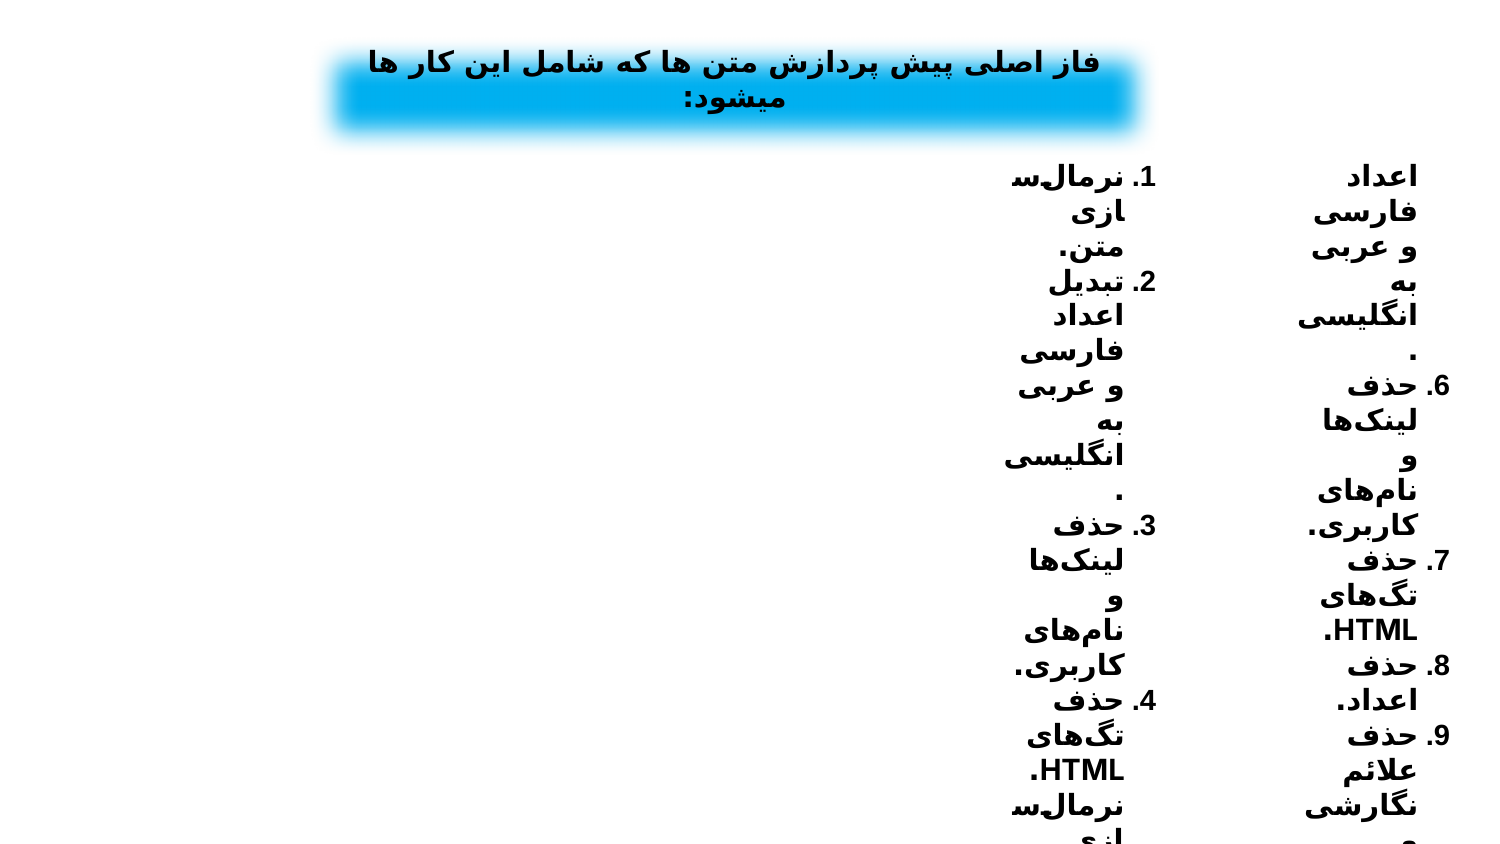

فاز اصلی پیش پردازش متن ها که شامل این کار ها میشود:

نرمال‌سازی متن.
تبدیل اعداد فارسی و عربی به انگلیسی.
حذف لینک‌ها و نام‌های کاربری.
حذف تگ‌های HTML. نرمال‌سازی متن.
تبدیل اعداد فارسی و عربی به انگلیسی.
حذف لینک‌ها و نام‌های کاربری.
حذف تگ‌های HTML.
حذف اعداد.
حذف علائم نگارشی و کاراکترهای خاص.
توکن‌سازی متن.
حذف استاپ‌وردها (در صورت نیاز).
لِمَت‌سازی (در صورت نیاز).
حذف توکن‌های خالی.

حذف اعداد.
حذف علائم نگارشی و کاراکترهای خاص.
توکن‌سازی متن.
حذف استاپ‌وردها (در صورت نیاز).
لِمَت‌سازی (در صورت نیاز).
حذف توکن‌های خالی.